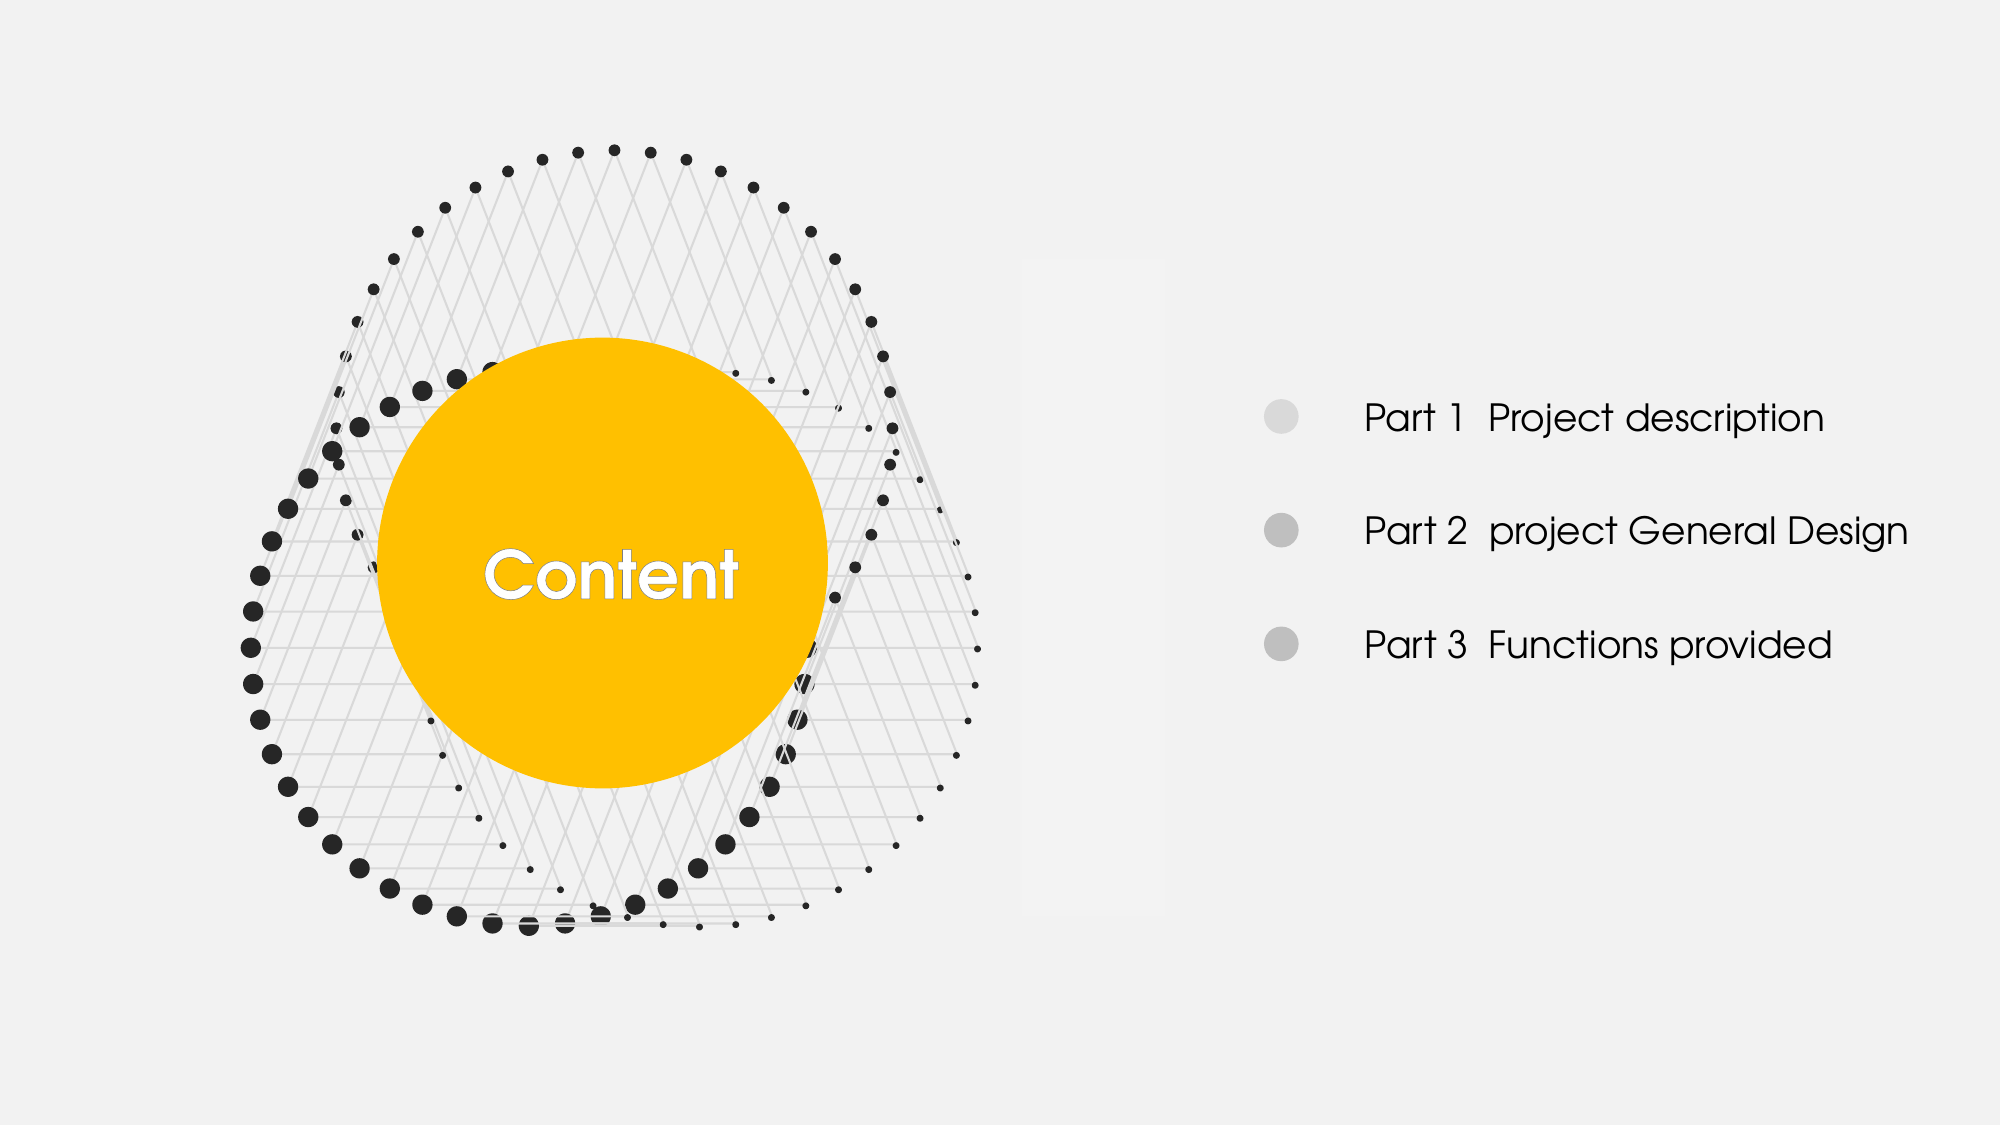

Part 1  Project description

Part 2  project General Design

Part 3  Functions provided

Content